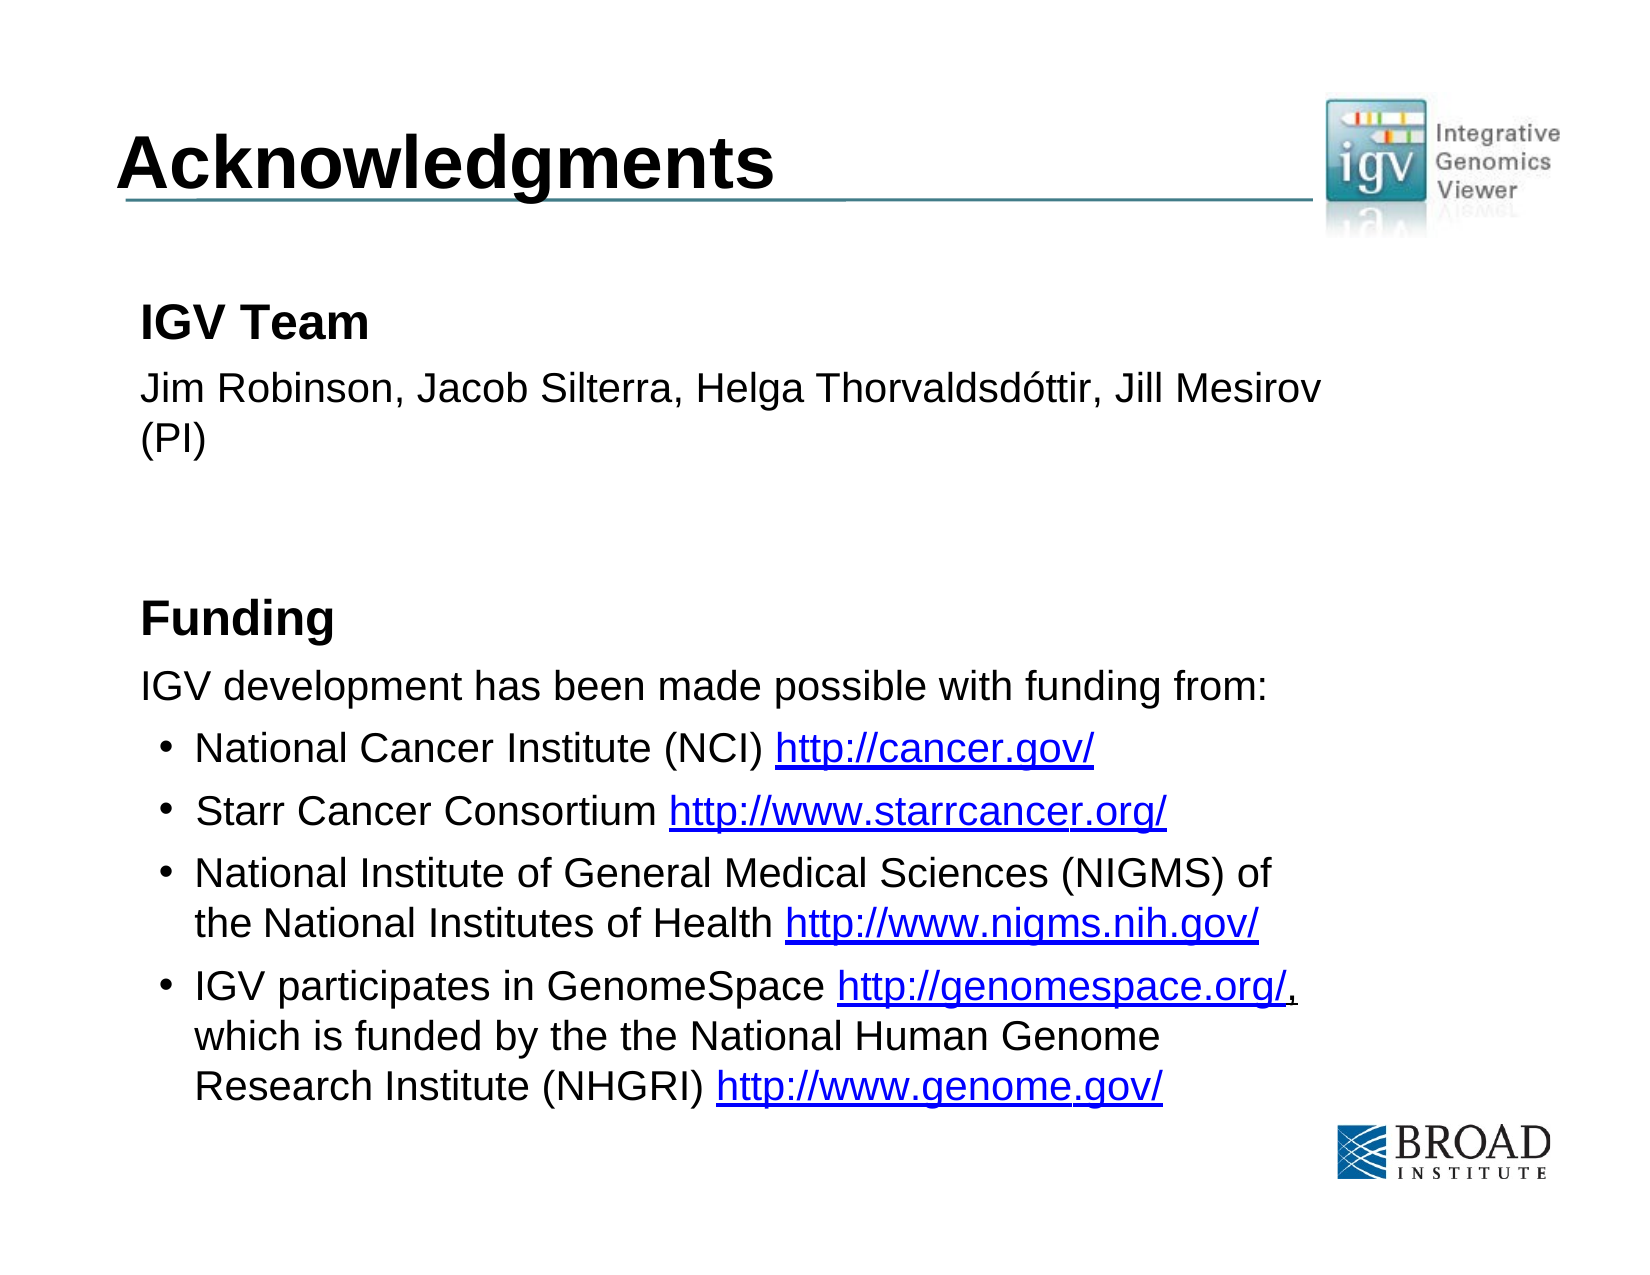

# Acknowledgments
IGV Team
Jim Robinson, Jacob Silterra, Helga Thorvaldsdóttir, Jill Mesirov (PI)

Funding
IGV development has been made possible with funding from:
National Cancer Institute (NCI) http://cancer.gov/
Starr Cancer Consortium http://www.starrcancer.org/
National Institute of General Medical Sciences (NIGMS) of the National Institutes of Health http://www.nigms.nih.gov/
IGV participates in GenomeSpace http://genomespace.org/, which is funded by the the National Human Genome Research Institute (NHGRI) http://www.genome.gov/